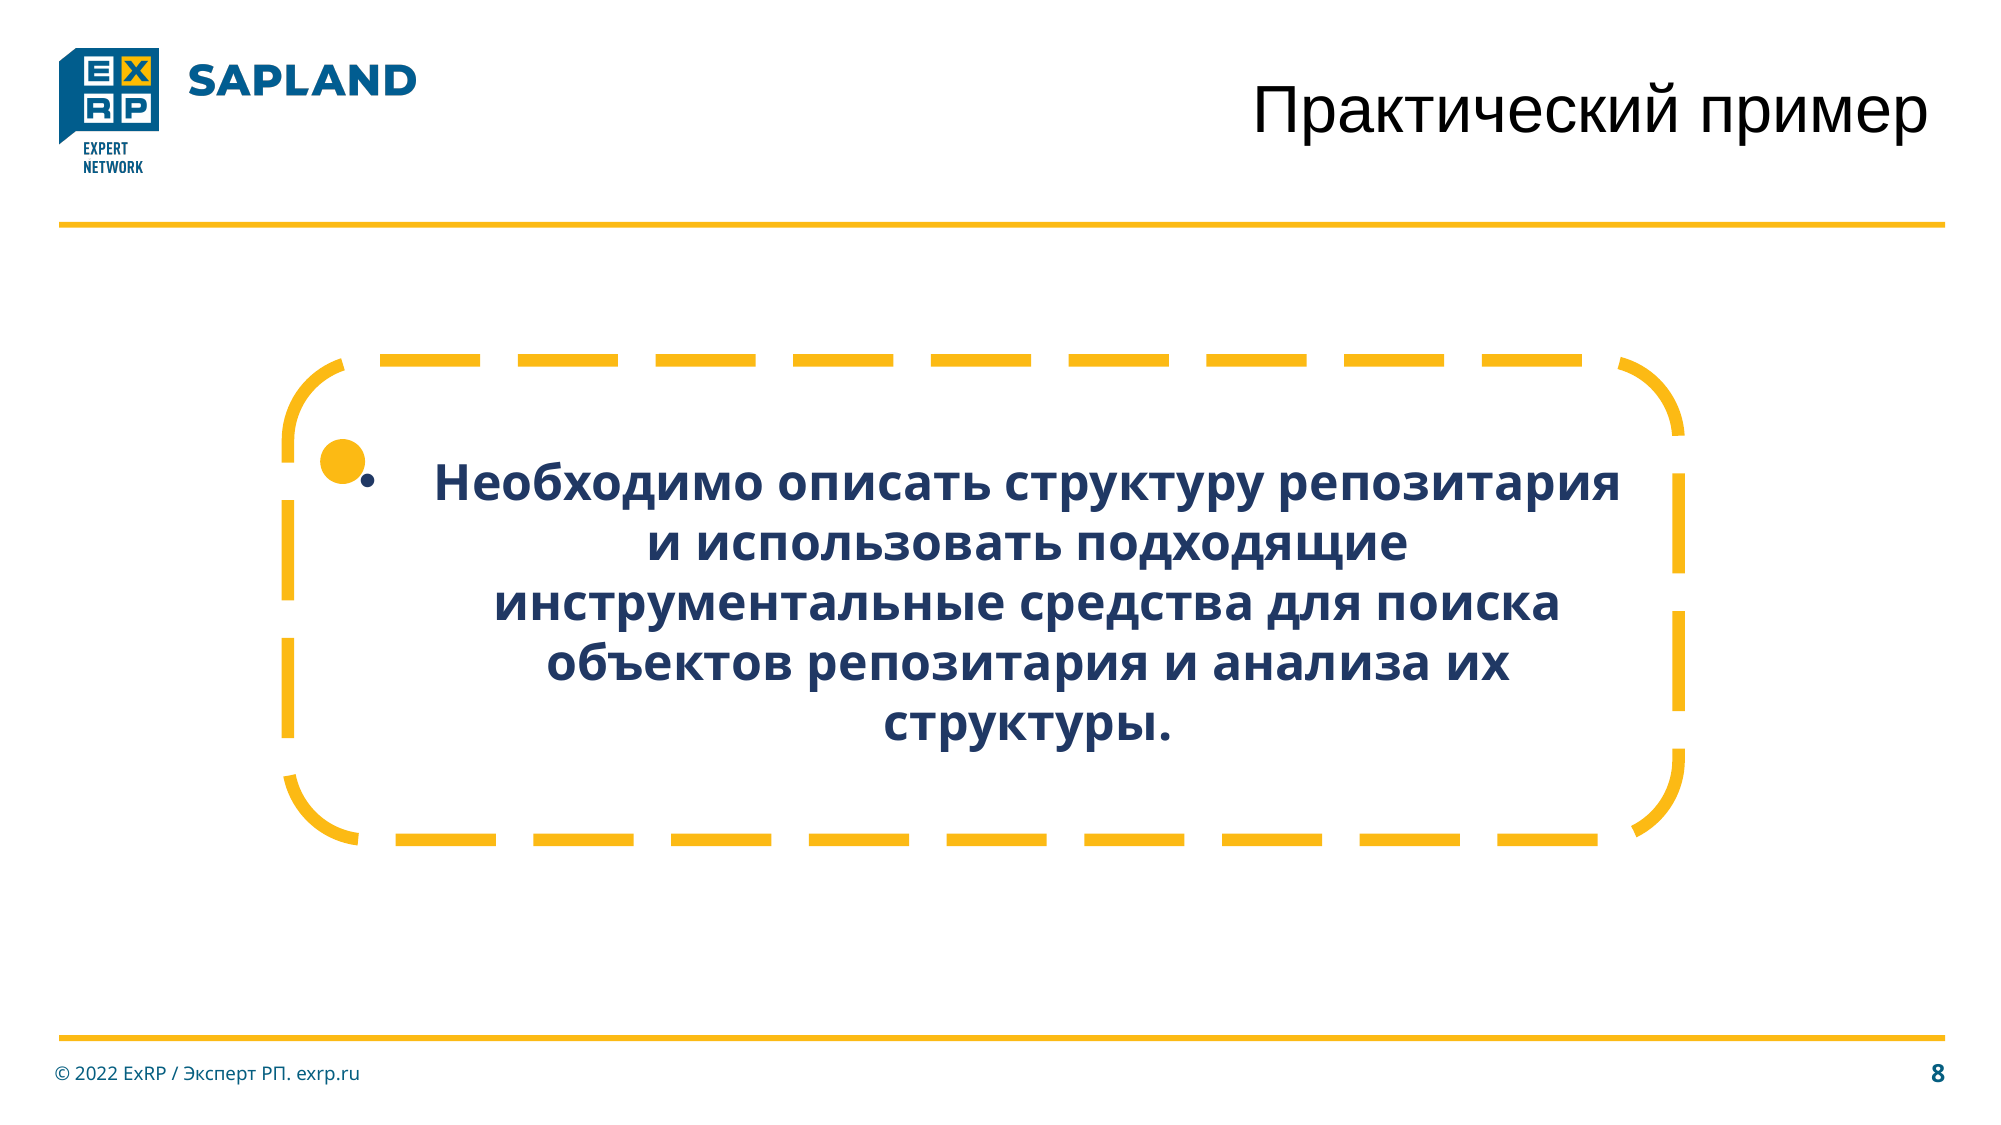

# Практический пример

Необходимо описать структуру репозитария и использовать подходящие инструментальные средства для поиска объектов репозитария и анализа их структуры.
© 2022 ExRP / Эксперт РП. exrp.ru
8